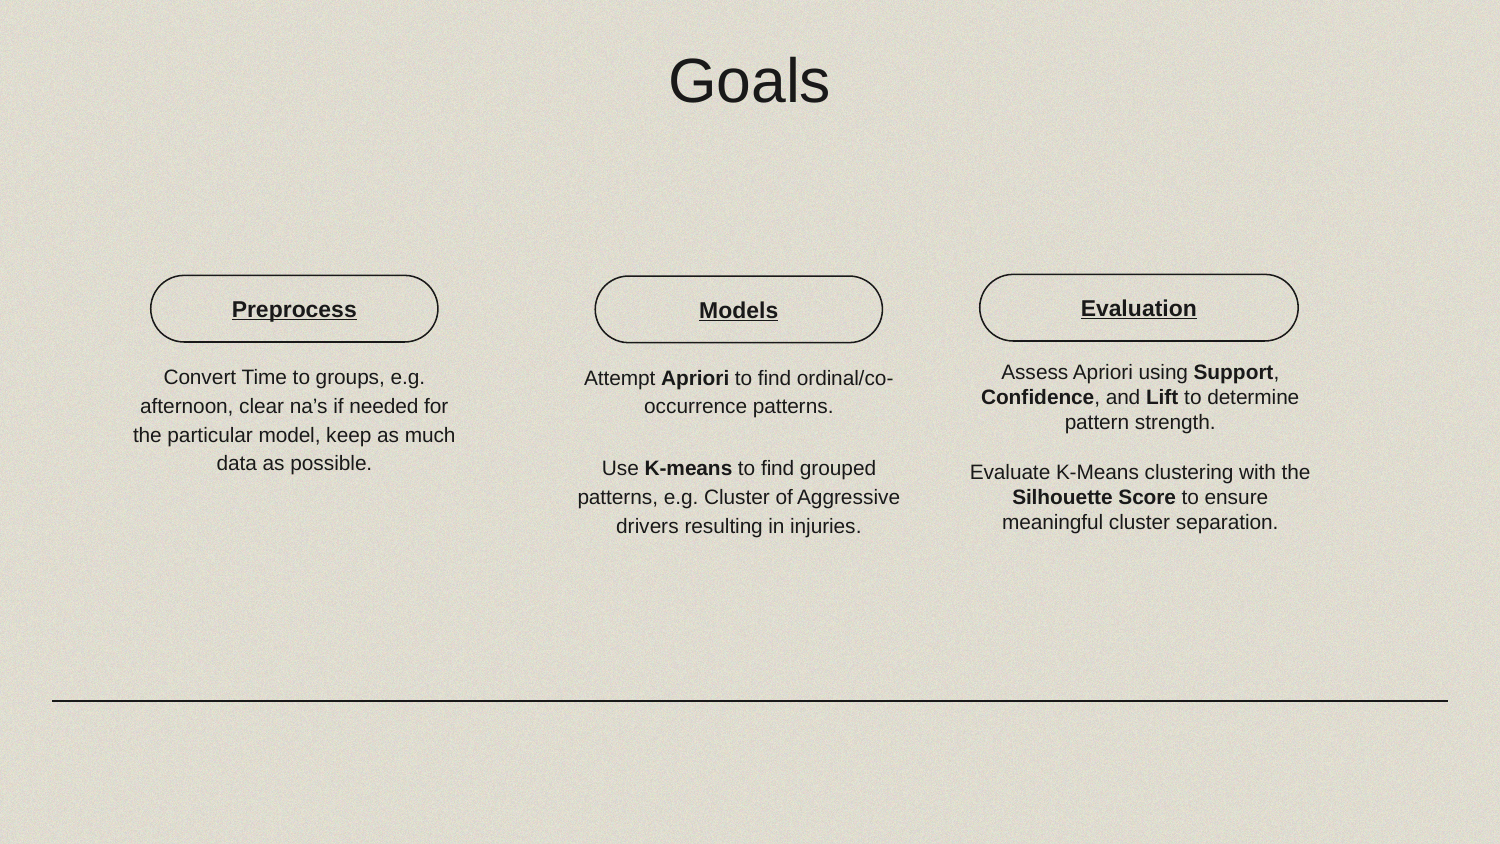

# Goals
Evaluation
Preprocess
Models
Assess Apriori using Support, Confidence, and Lift to determine pattern strength.
Evaluate K-Means clustering with the Silhouette Score to ensure meaningful cluster separation.
Convert Time to groups, e.g. afternoon, clear na’s if needed for the particular model, keep as much data as possible.
Attempt Apriori to find ordinal/co-occurrence patterns.
Use K-means to find grouped patterns, e.g. Cluster of Aggressive drivers resulting in injuries.